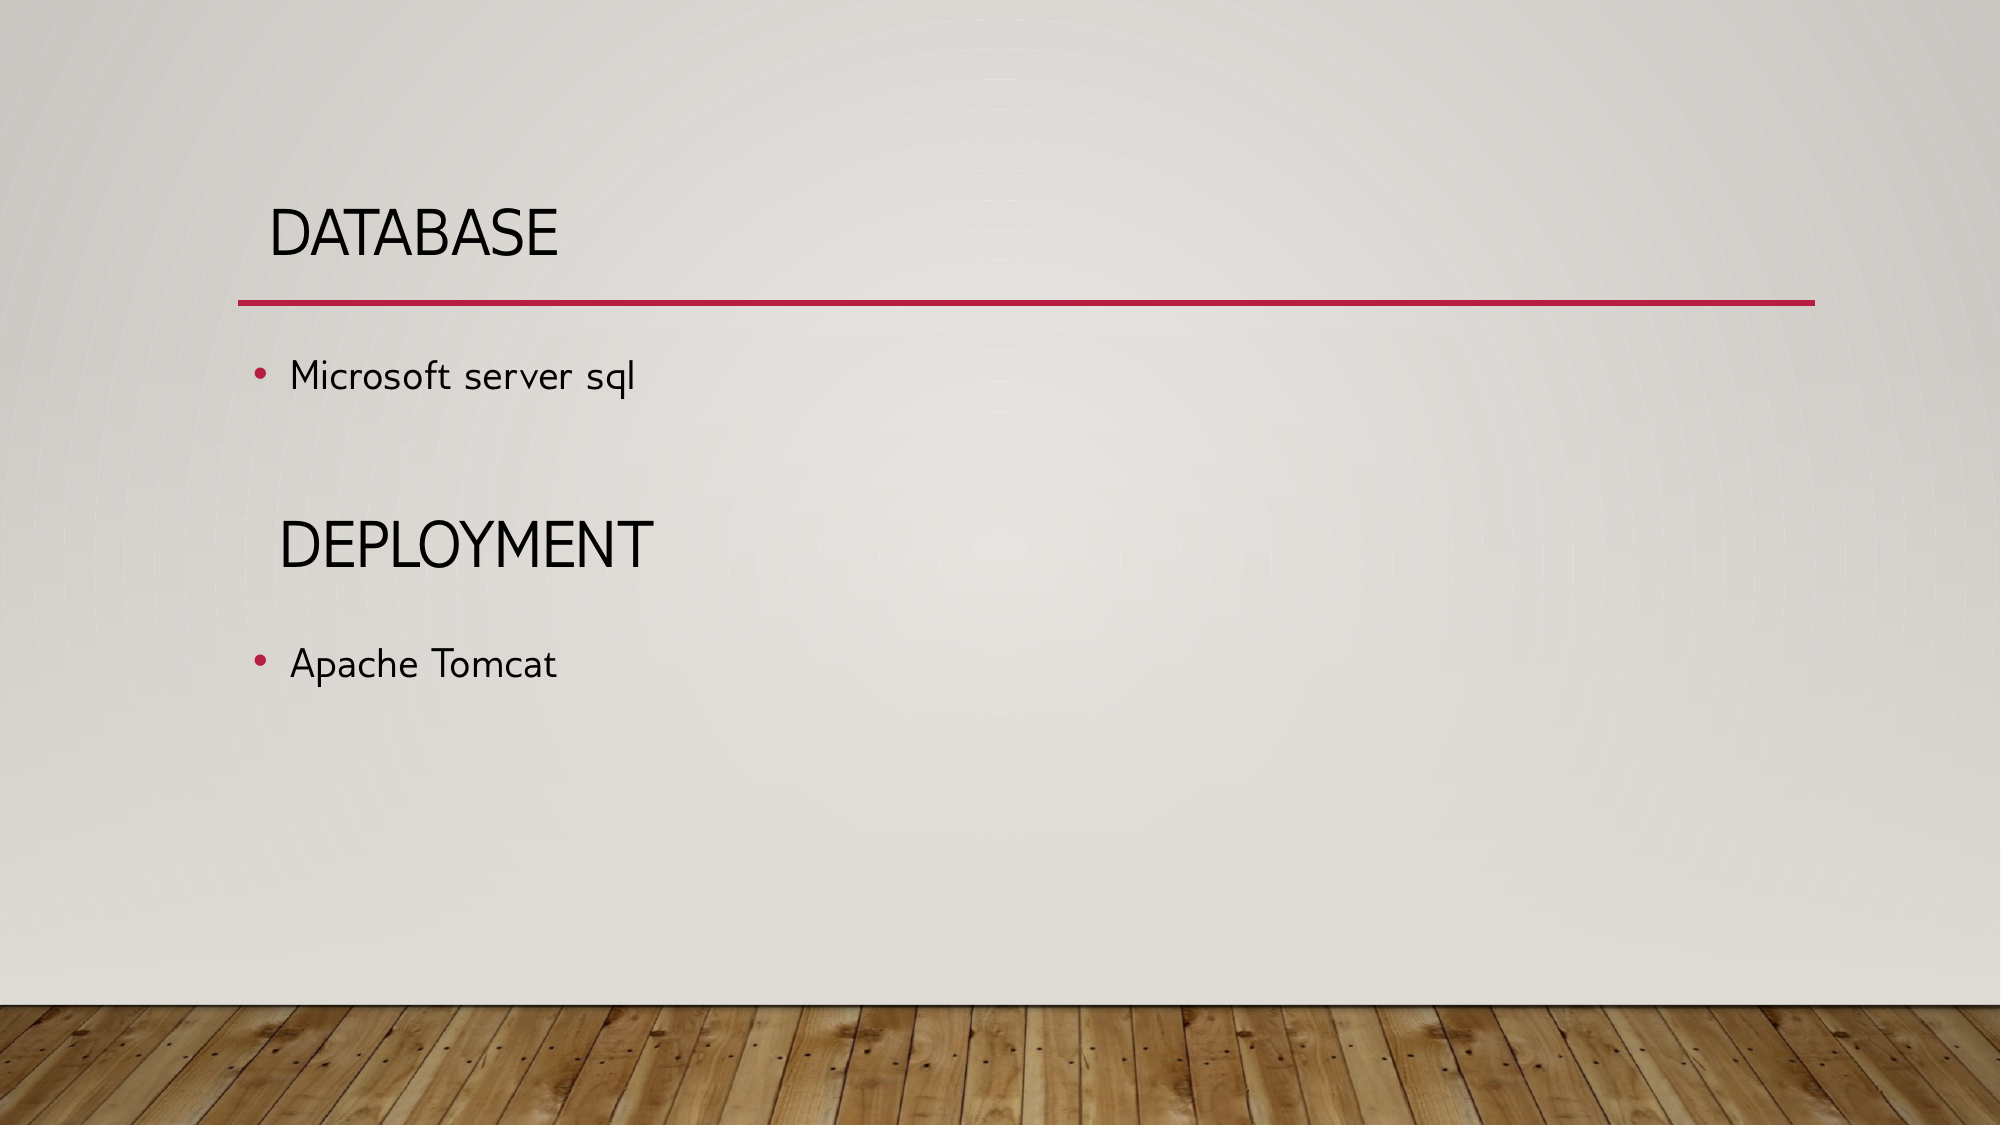

# DATABASE
Microsoft server sql
Deployment
Apache Tomcat